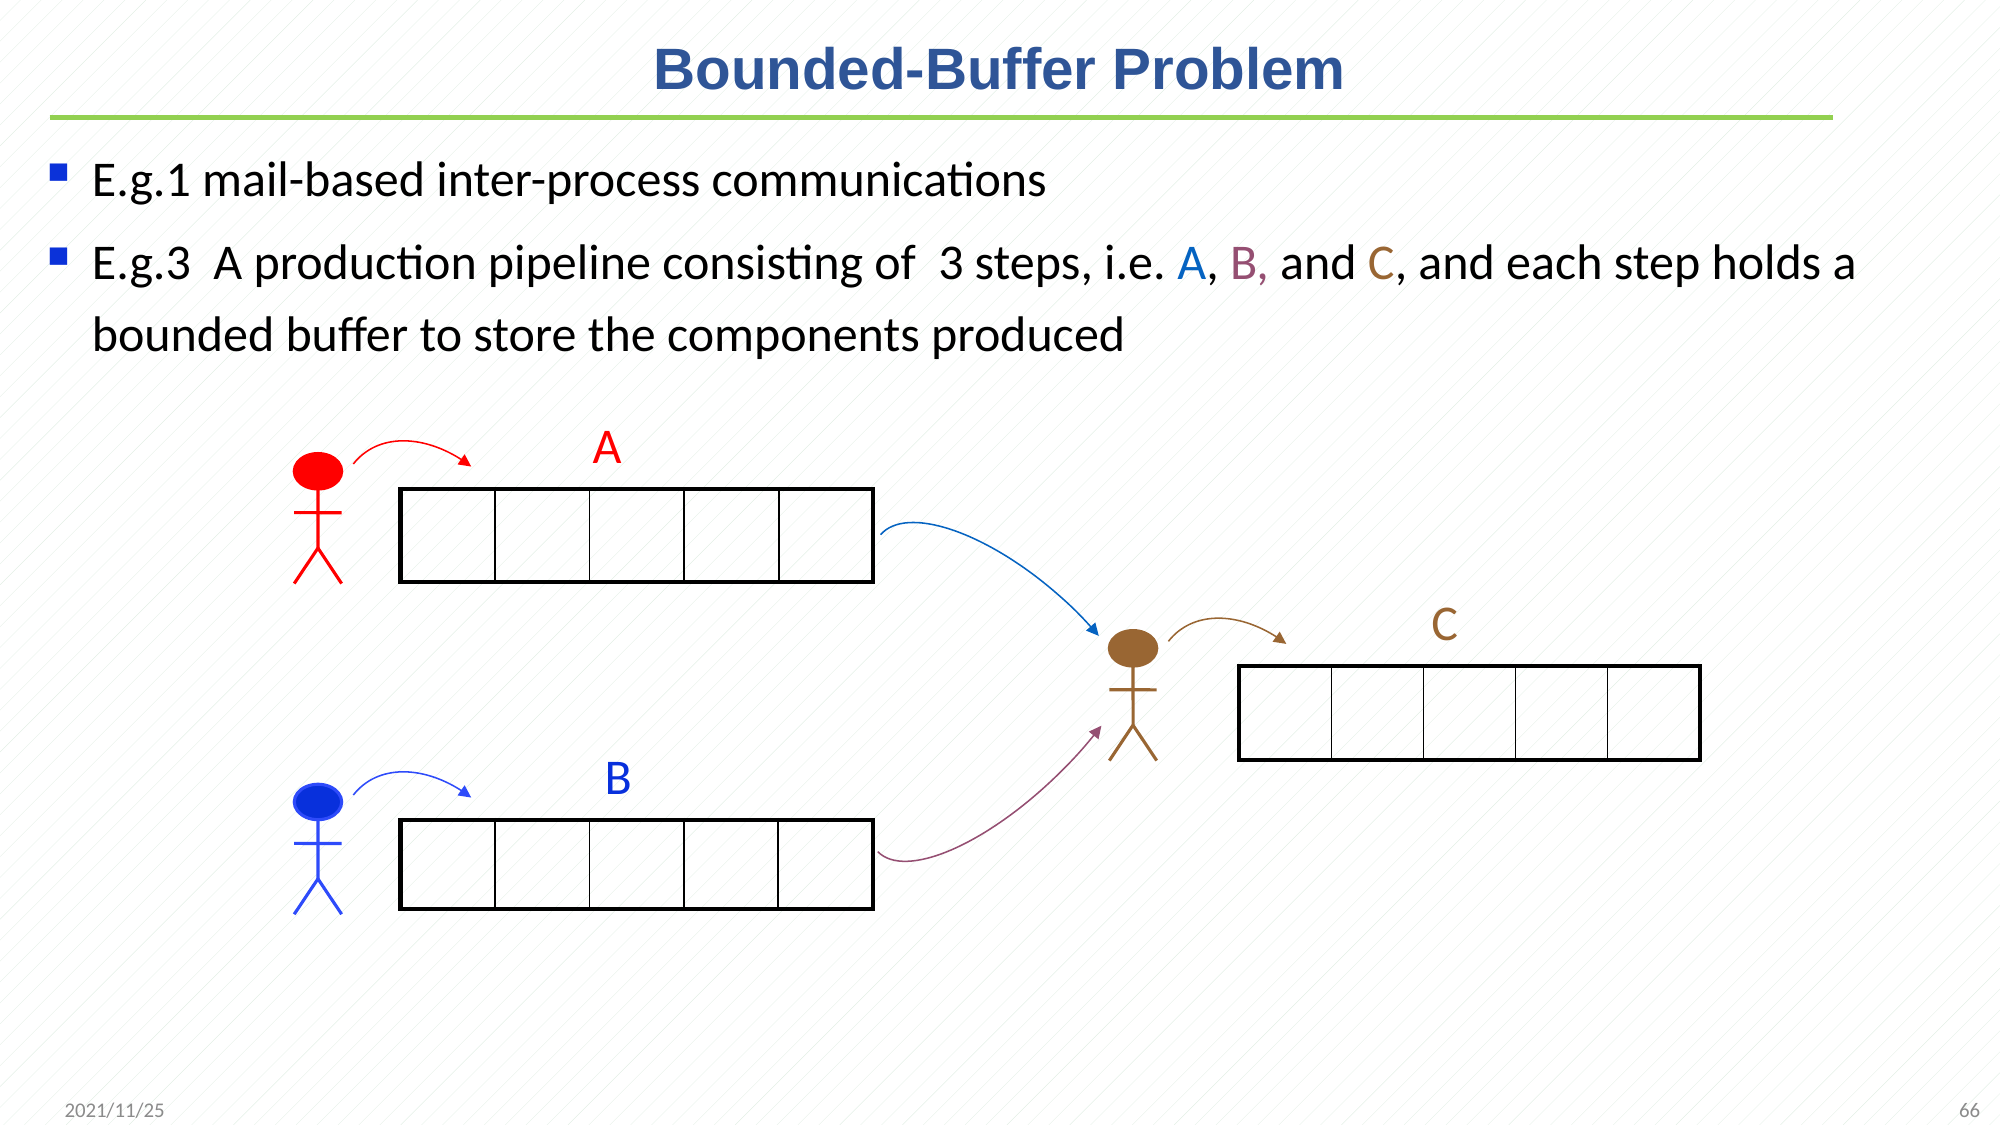

# Bounded-Buffer Problem
E.g.1 mail-based inter-process communications
E.g.3  A production pipeline consisting of  3 steps, i.e. A, B, and C, and each step holds a bounded buffer to store the components produced

A

|  |  |  |  |  |
| --- | --- | --- | --- | --- |

C

|  |  |  |  |  |
| --- | --- | --- | --- | --- |
B

|  |  |  |  |  |
| --- | --- | --- | --- | --- |
66
2021/11/25